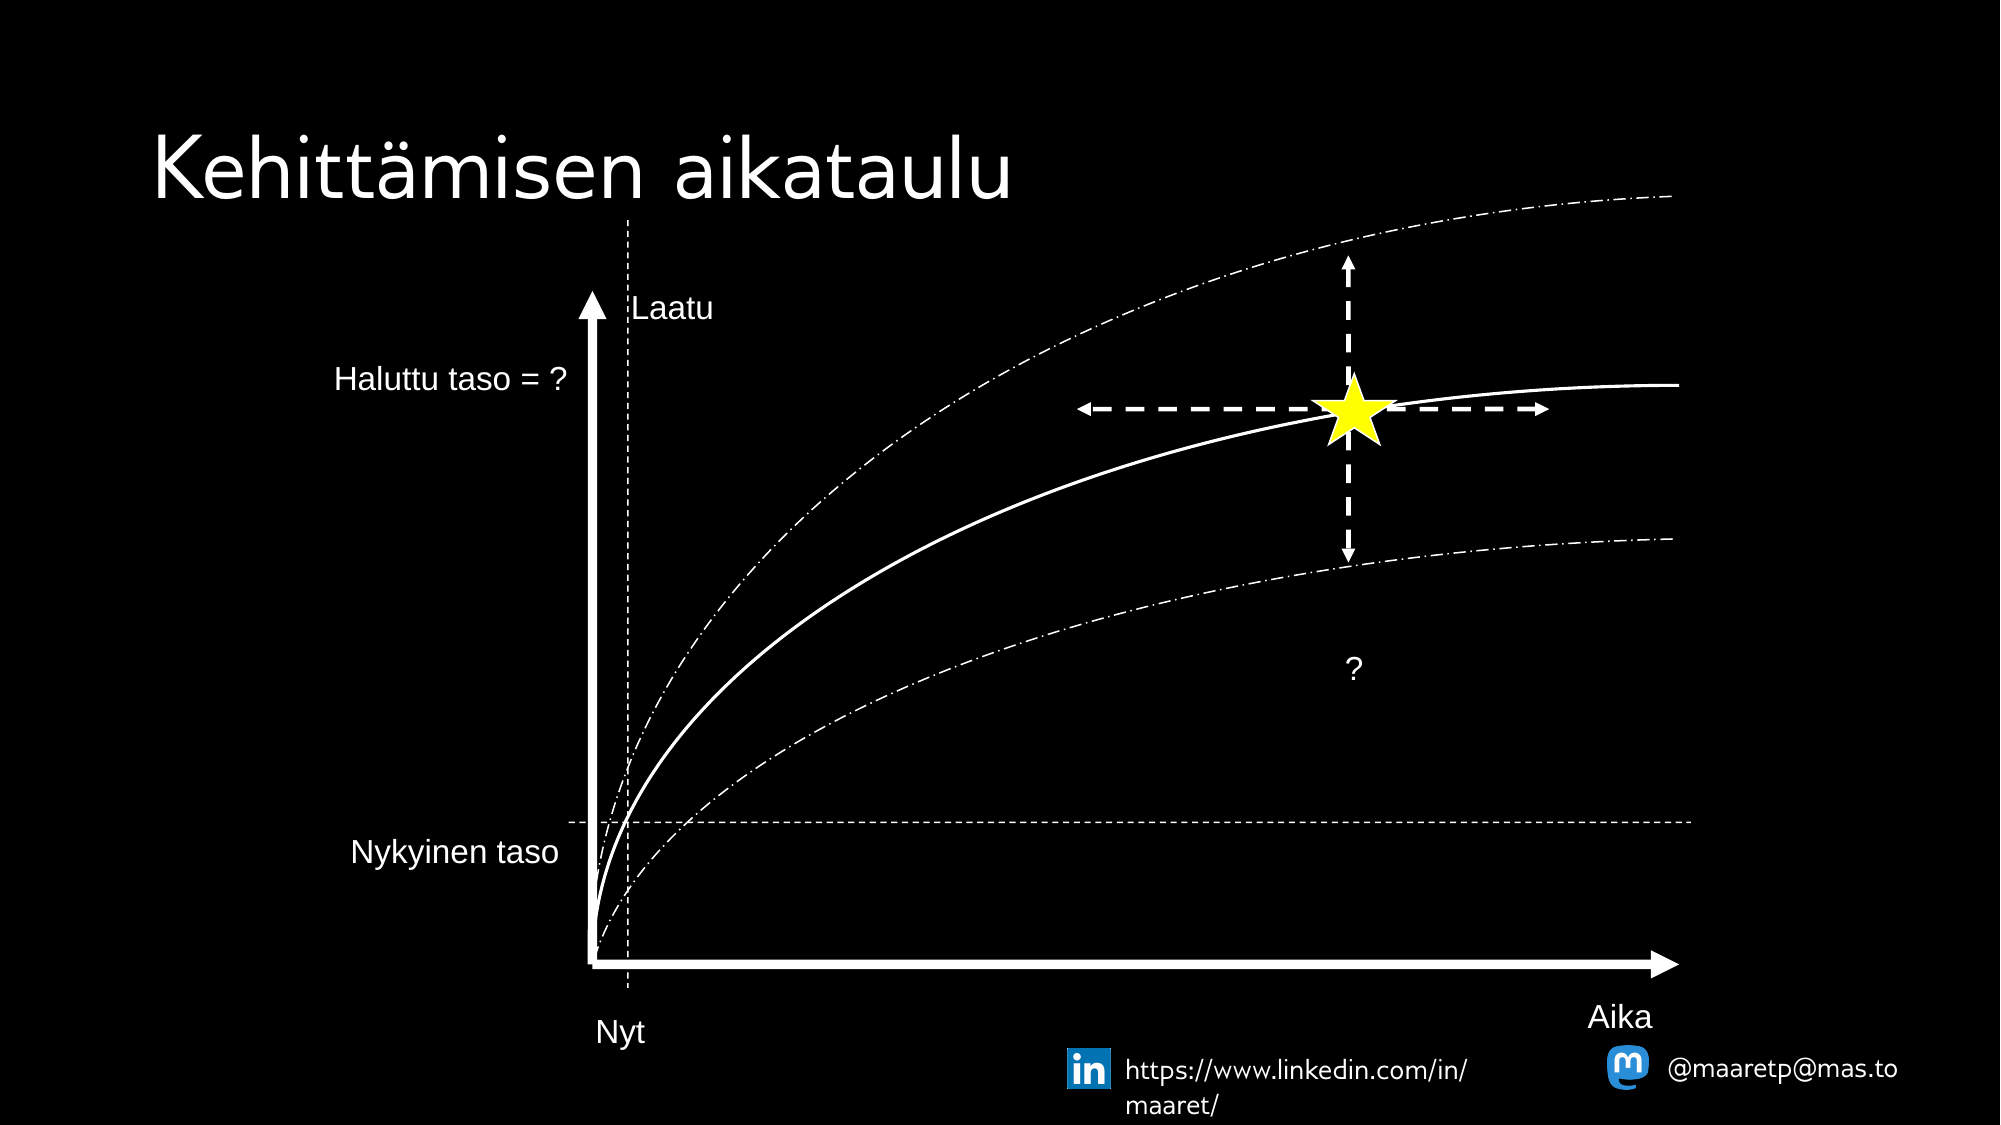

# Kehittämisen aikataulu

Laatu

Haluttu taso = ?

?
Nykyinen taso

Aika
Nyt